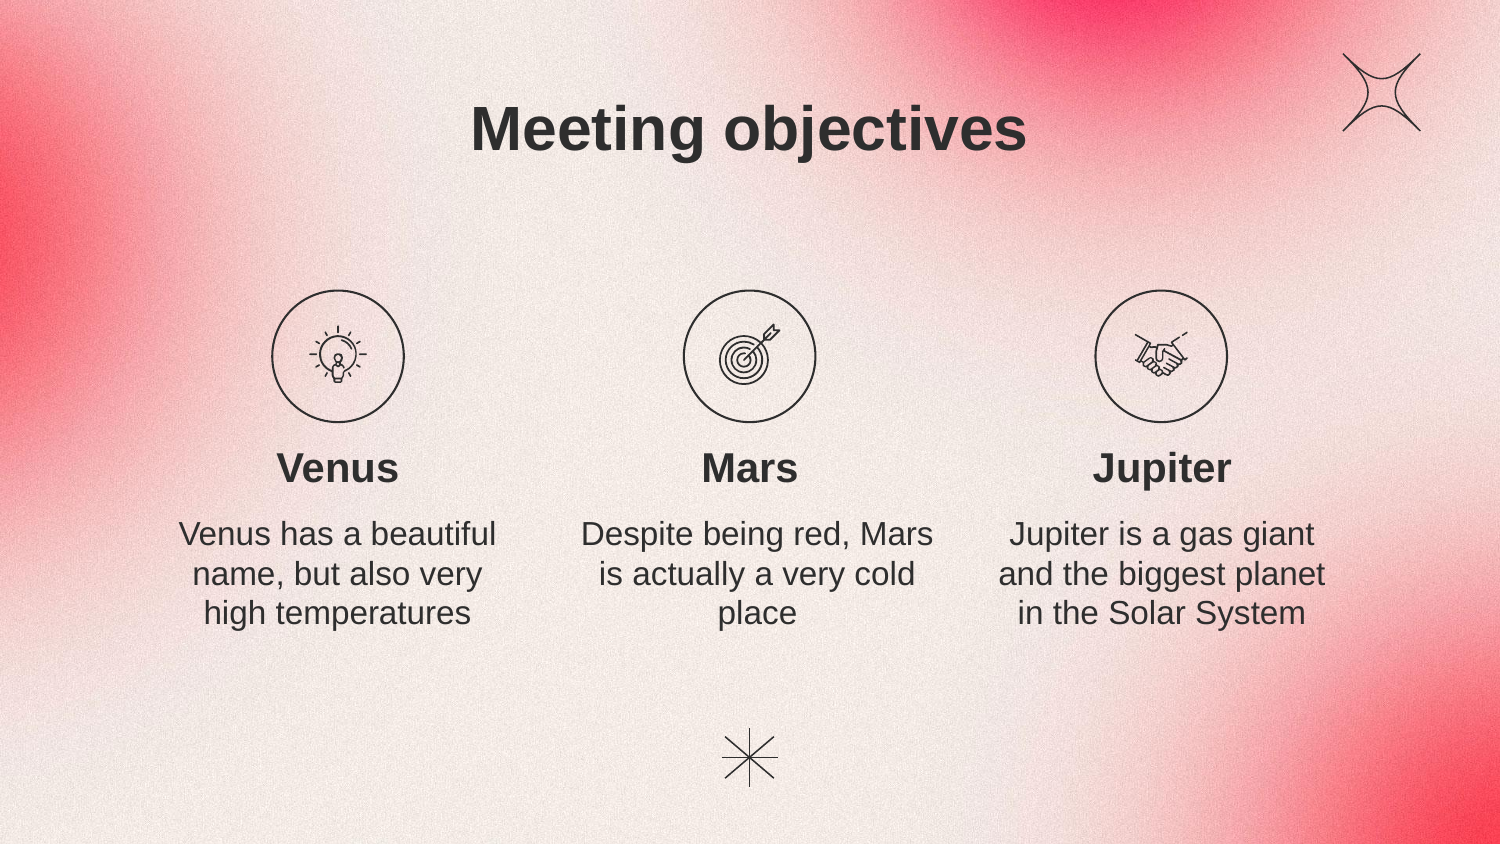

# Meeting objectives

Venus
Mars
Jupiter
Venus has a beautiful name, but also very high temperatures
Despite being red, Mars is actually a very cold place
Jupiter is a gas giant and the biggest planet in the Solar System